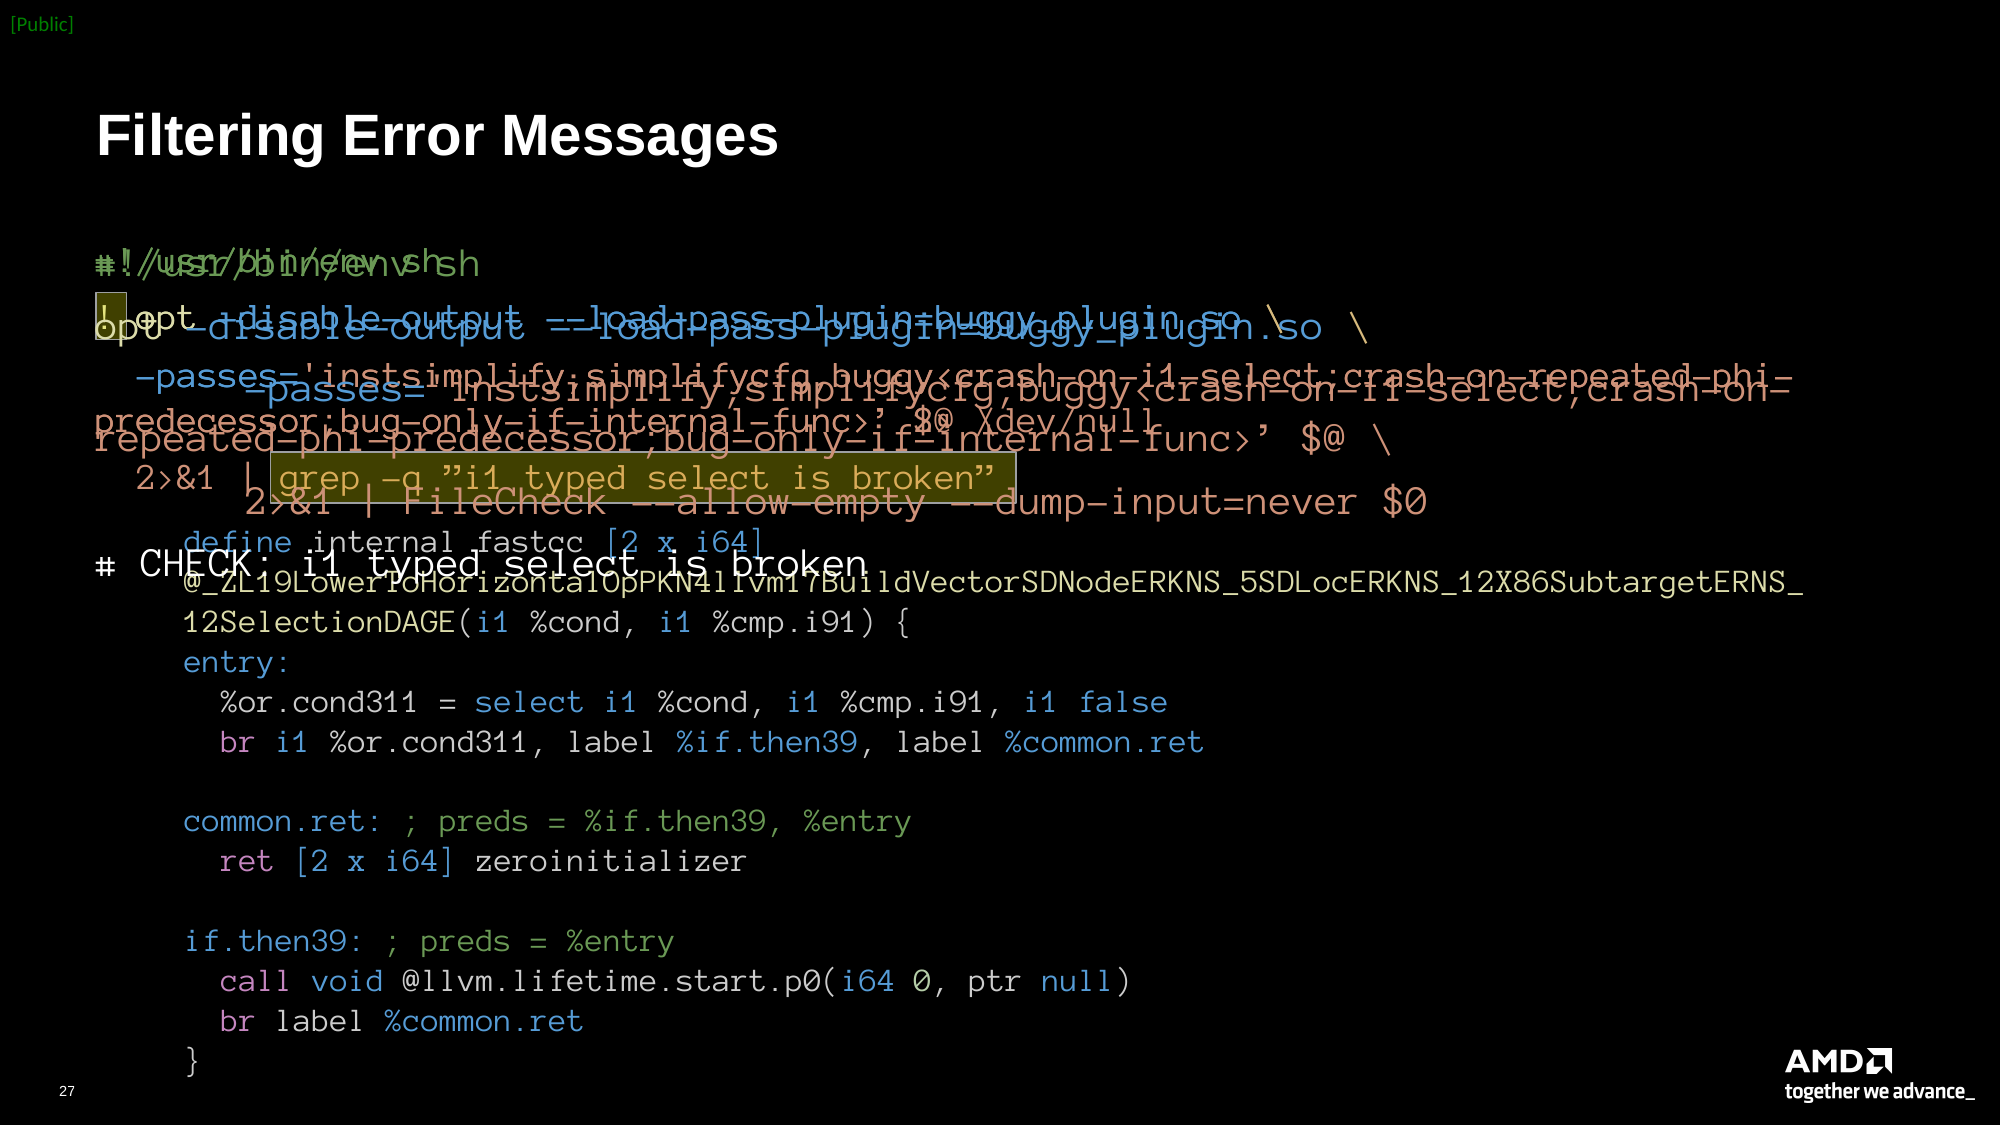

# Filtering Error Messages
#!/usr/bin/env sh
! opt -disable-output --load-pass-plugin=buggy_plugin.so \
  -passes='instsimplify,simplifycfg,buggy<crash-on-i1-select;crash-on-repeated-phi-predecessor;bug-only-if-internal-func>’ 2> /dev/null
#!/usr/bin/env sh
  opt -disable-output --load-pass-plugin=buggy_plugin.so \
  -passes='instsimplify,simplifycfg,buggy<crash-on-i1-select;crash-on-repeated-phi-predecessor;bug-only-if-internal-func>’ $@ \
  2>&1 | grep –q ”i1 typed select is broken”

#!/usr/bin/env sh
opt -disable-output --load-pass-plugin=buggy_plugin.so \
	-passes='instsimplify,simplifycfg,buggy<crash-on-i1-select;crash-on-repeated-phi-predecessor;bug-only-if-internal-func>’ $@ \
	2>&1 | FileCheck --allow-empty --dump-input=never $0
# CHECK: i1 typed select is broken

define internal fastcc [2 x i64] @_ZL19LowerToHorizontalOpPKN4llvm17BuildVectorSDNodeERKNS_5SDLocERKNS_12X86SubtargetERNS_12SelectionDAGE(i1 %cond, i1 %cmp.i91) {
entry:
  %or.cond311 = select i1 %cond, i1 %cmp.i91, i1 false
  br i1 %or.cond311, label %if.then39, label %common.ret
common.ret: ; preds = %if.then39, %entry
  ret [2 x i64] zeroinitializer
if.then39: ; preds = %entry
  call void @llvm.lifetime.start.p0(i64 0, ptr null)
  br label %common.ret
}